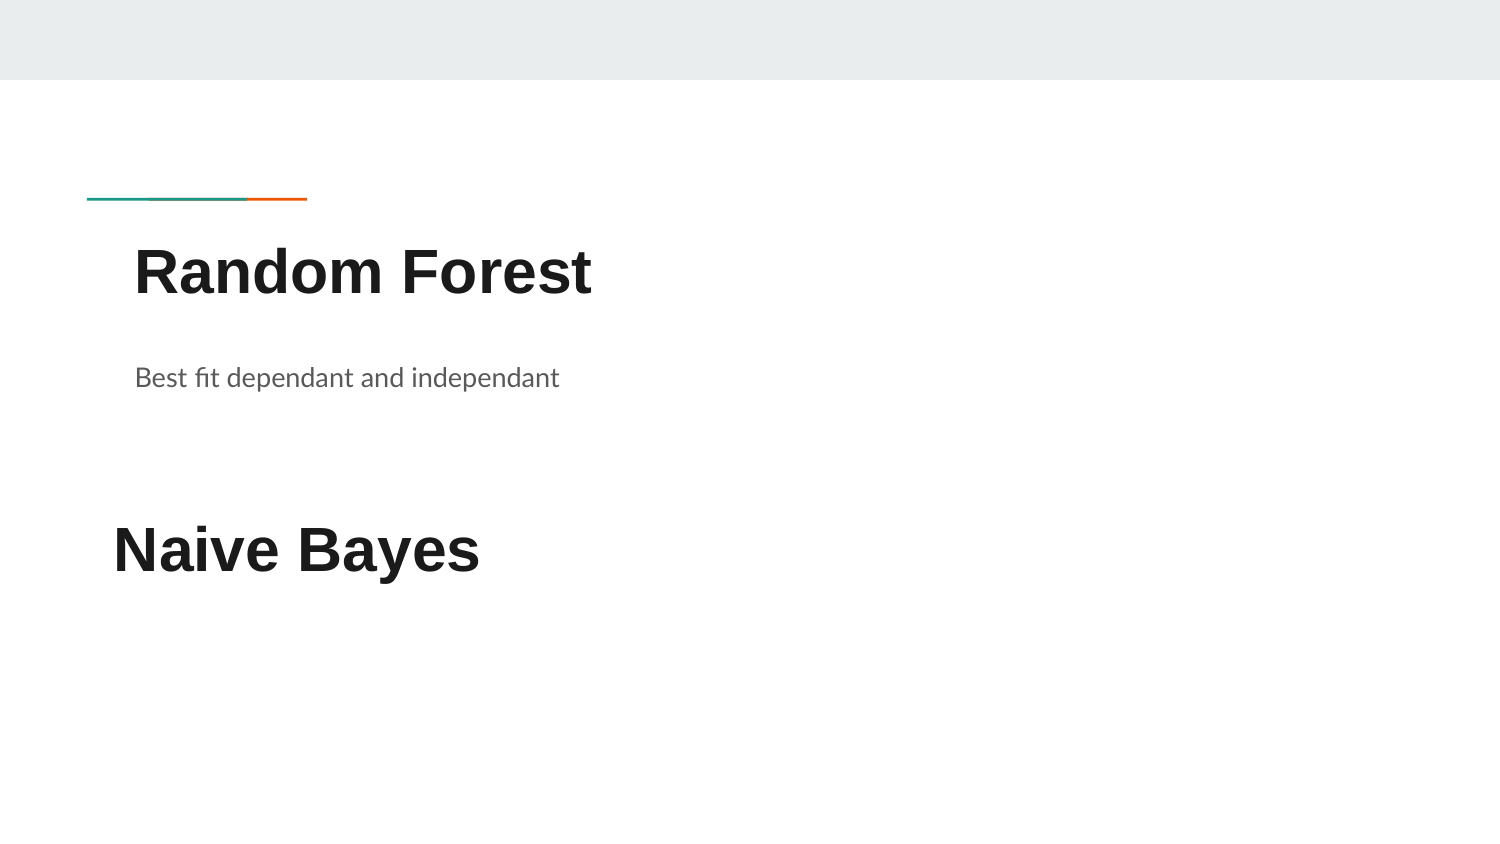

# Random Forest
Best fit dependant and independant

Naive Bayes